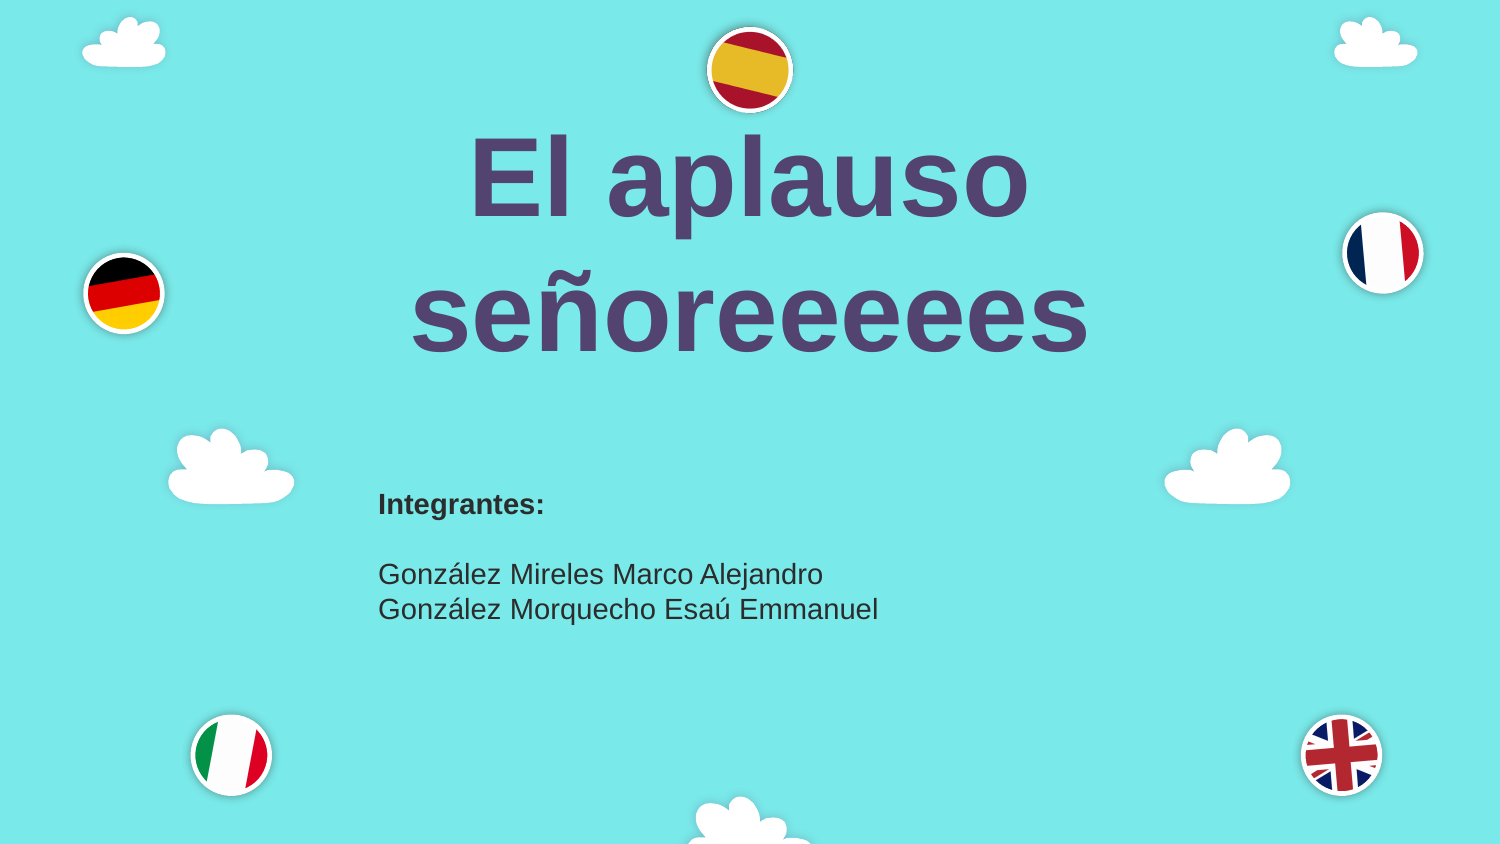

# El aplauso señoreeeees
Integrantes:

González Mireles Marco Alejandro
González Morquecho Esaú Emmanuel